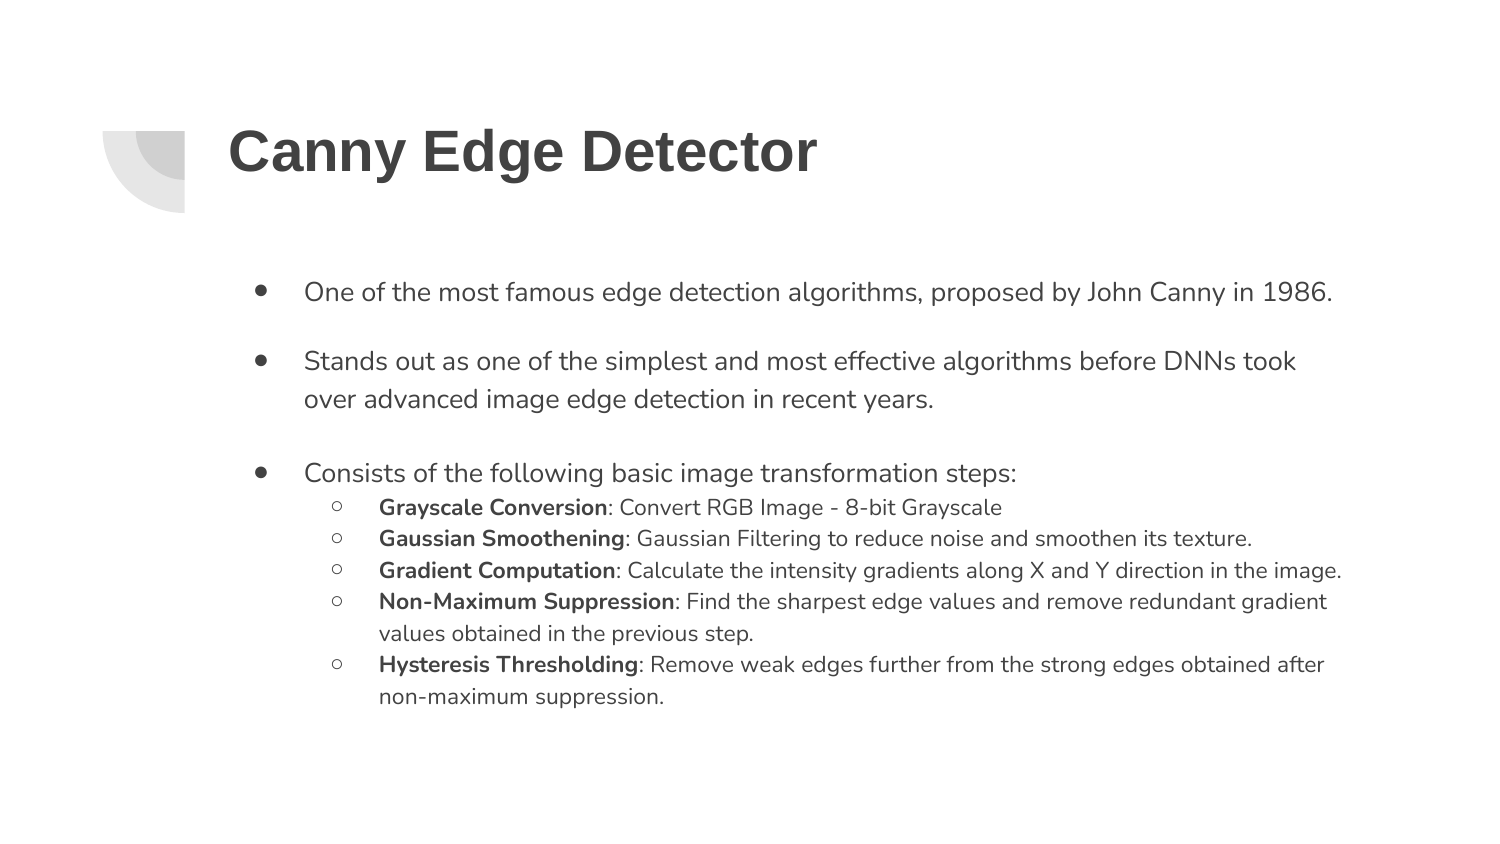

# Canny Edge Detector
One of the most famous edge detection algorithms, proposed by John Canny in 1986.
Stands out as one of the simplest and most effective algorithms before DNNs took over advanced image edge detection in recent years.
Consists of the following basic image transformation steps:
Grayscale Conversion: Convert RGB Image - 8-bit Grayscale
Gaussian Smoothening: Gaussian Filtering to reduce noise and smoothen its texture.
Gradient Computation: Calculate the intensity gradients along X and Y direction in the image.
Non-Maximum Suppression: Find the sharpest edge values and remove redundant gradient values obtained in the previous step.
Hysteresis Thresholding: Remove weak edges further from the strong edges obtained after non-maximum suppression.